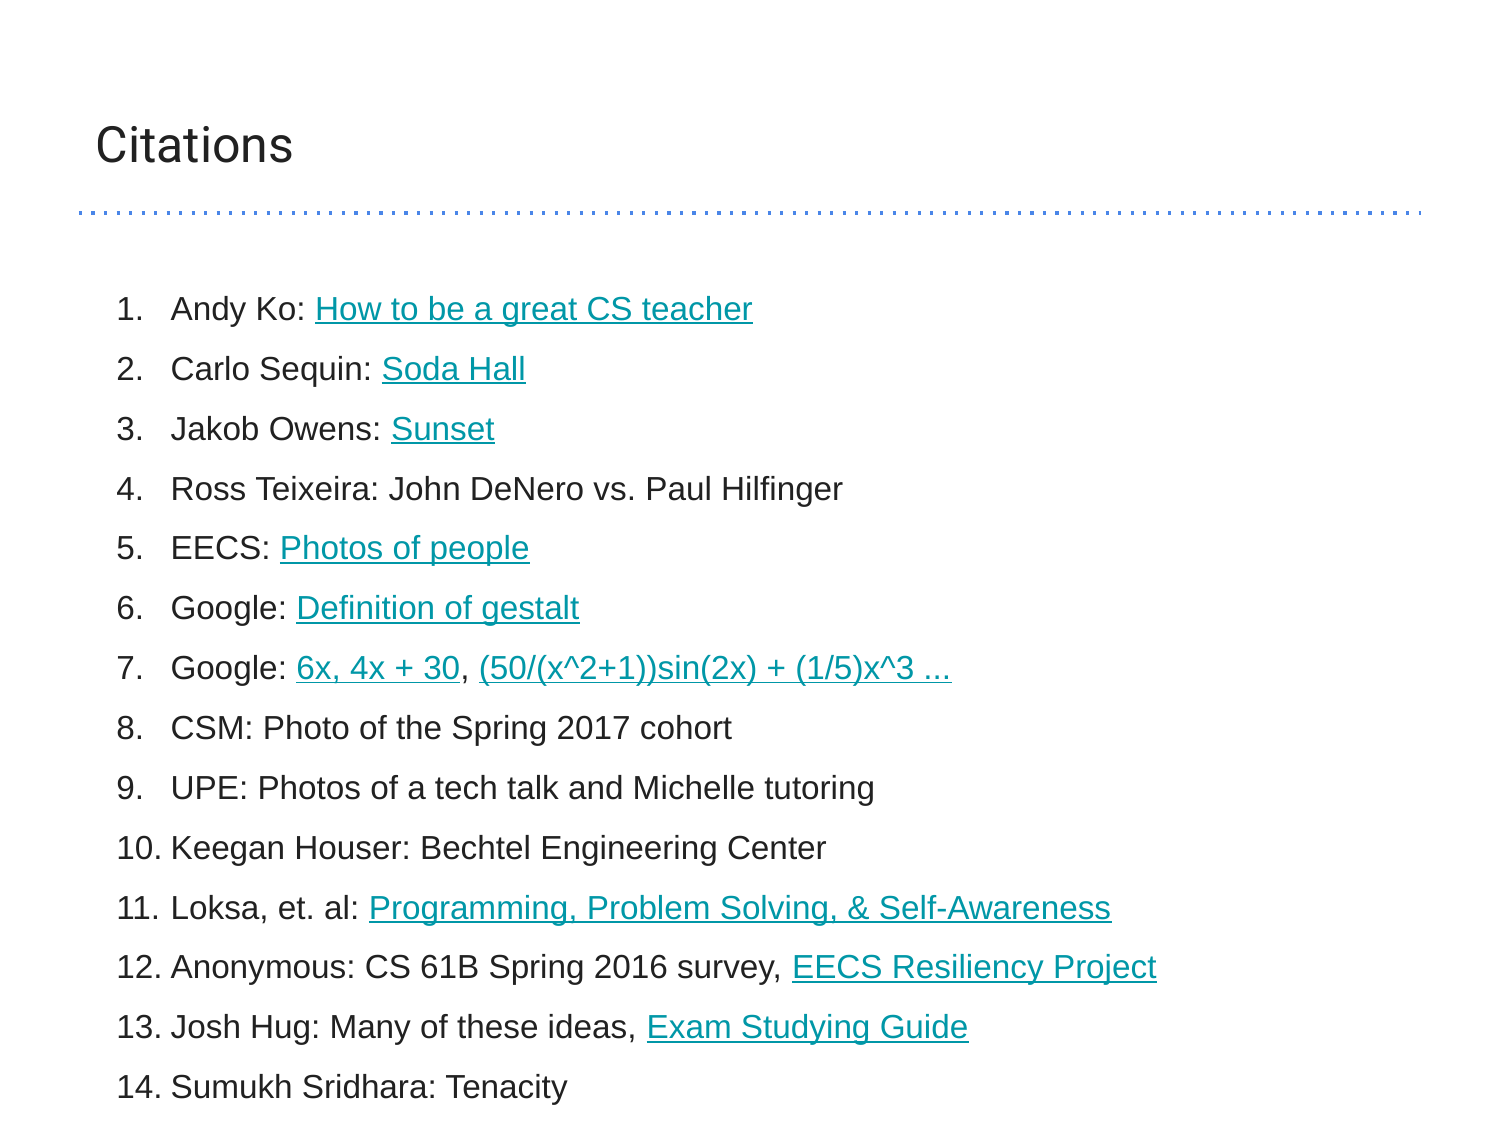

# Citations
Andy Ko: How to be a great CS teacher
Carlo Sequin: Soda Hall
Jakob Owens: Sunset
Ross Teixeira: John DeNero vs. Paul Hilfinger
EECS: Photos of people
Google: Definition of gestalt
Google: 6x, 4x + 30, (50/(x^2+1))sin(2x) + (1/5)x^3 ...
CSM: Photo of the Spring 2017 cohort
UPE: Photos of a tech talk and Michelle tutoring
Keegan Houser: Bechtel Engineering Center
Loksa, et. al: Programming, Problem Solving, & Self-Awareness
Anonymous: CS 61B Spring 2016 survey, EECS Resiliency Project
Josh Hug: Many of these ideas, Exam Studying Guide
Sumukh Sridhara: Tenacity